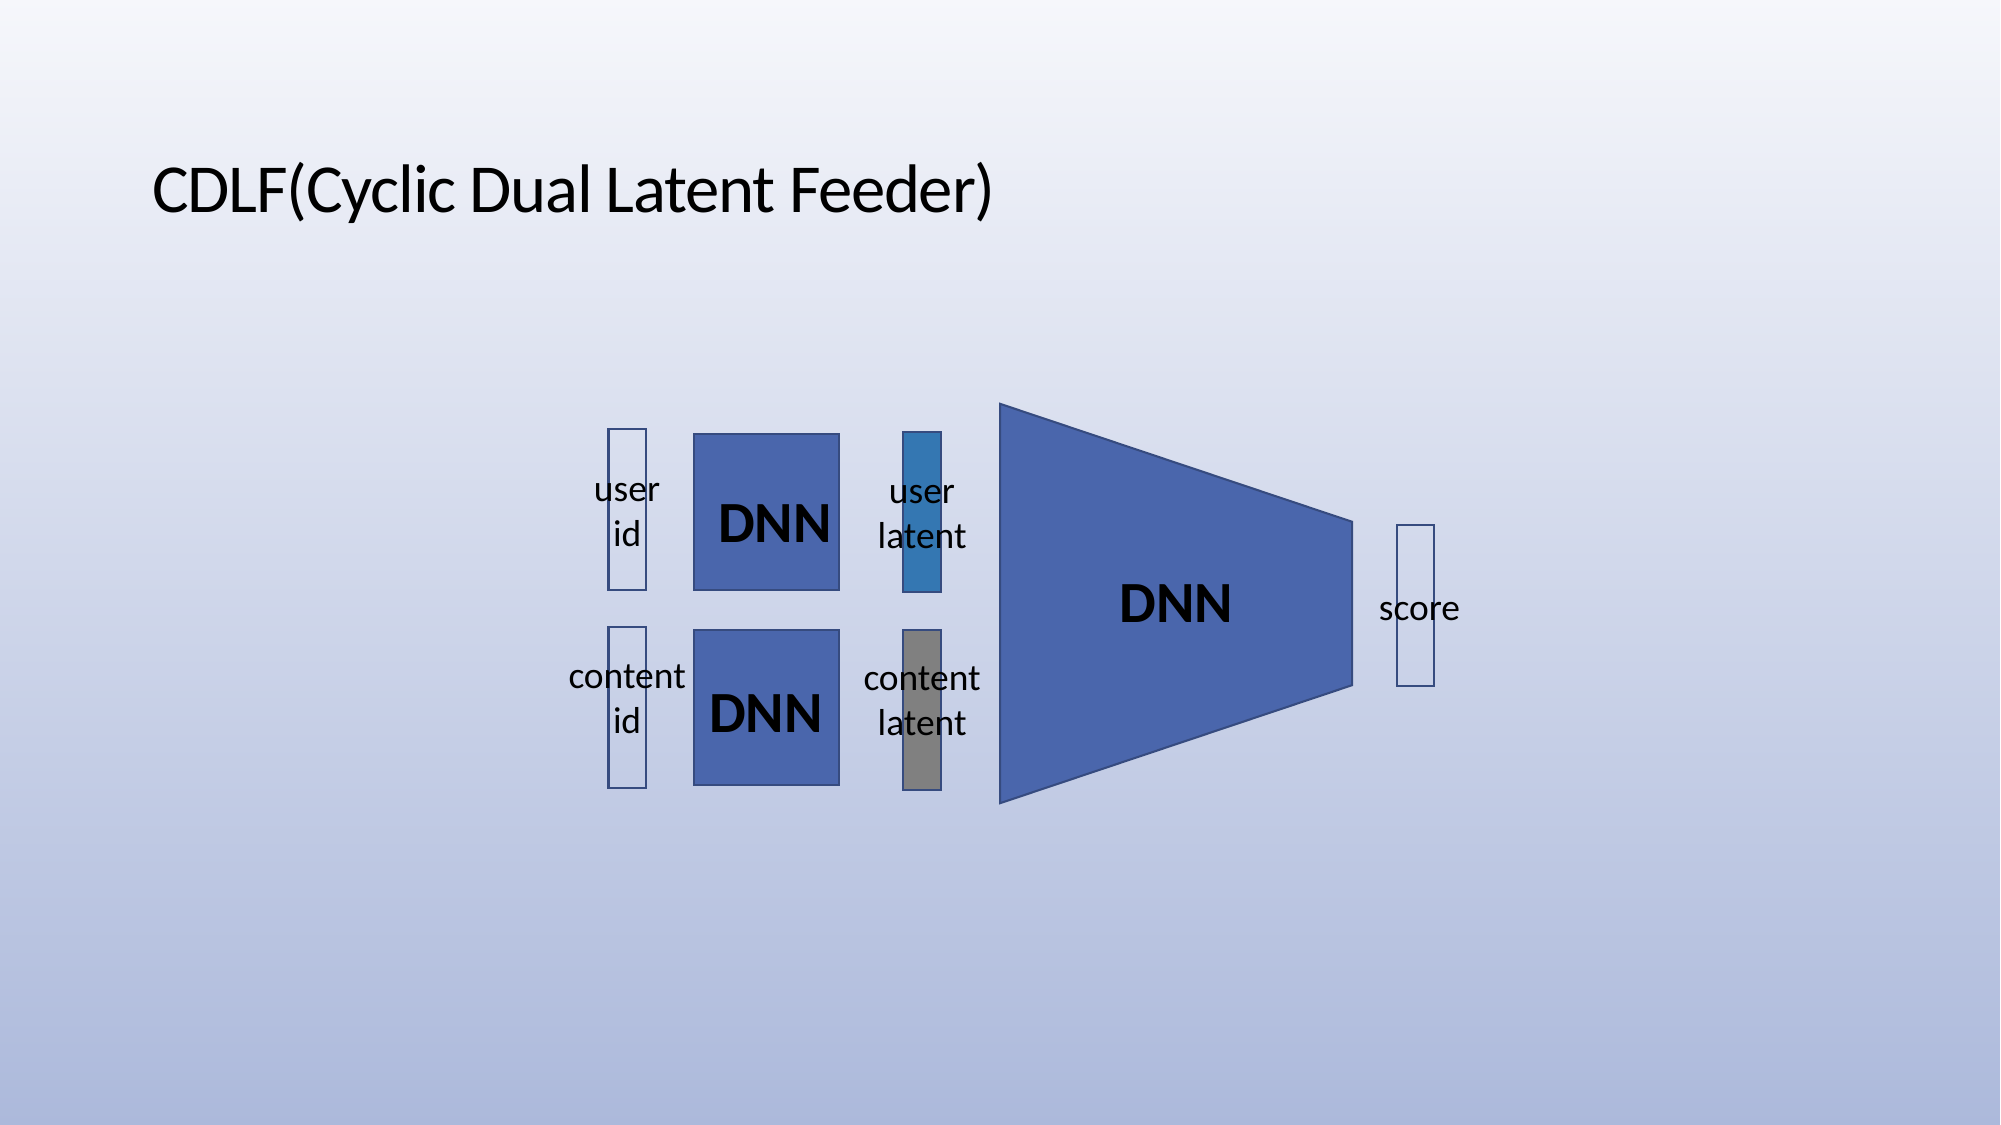

# CDLF(Cyclic Dual Latent Feeder)

user
id
user
latent
DNN

DNN
score

content
id
content
latent
DNN